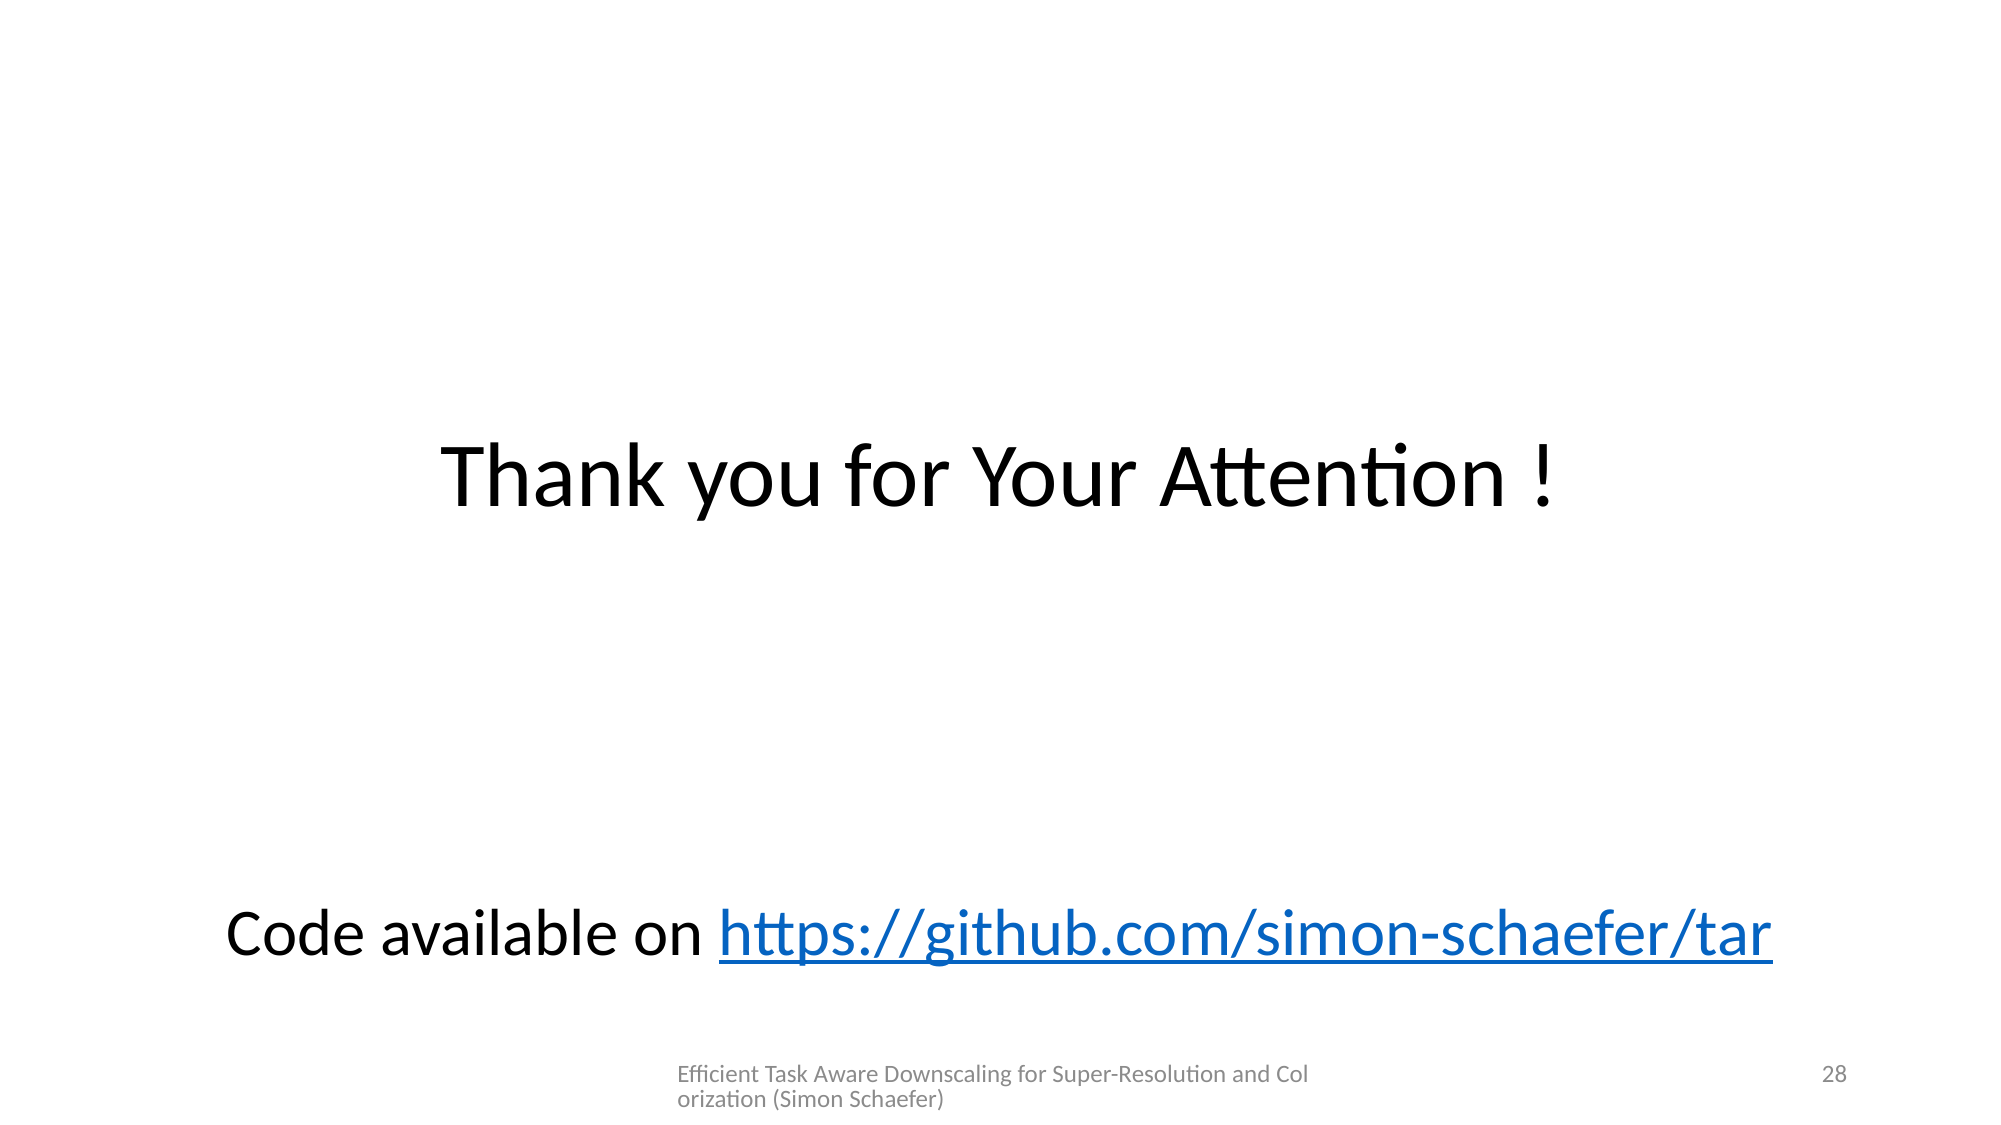

# Thank you for Your Attention !
Code available on https://github.com/simon-schaefer/tar
Efficient Task Aware Downscaling for Super-Resolution and Colorization (Simon Schaefer)
28